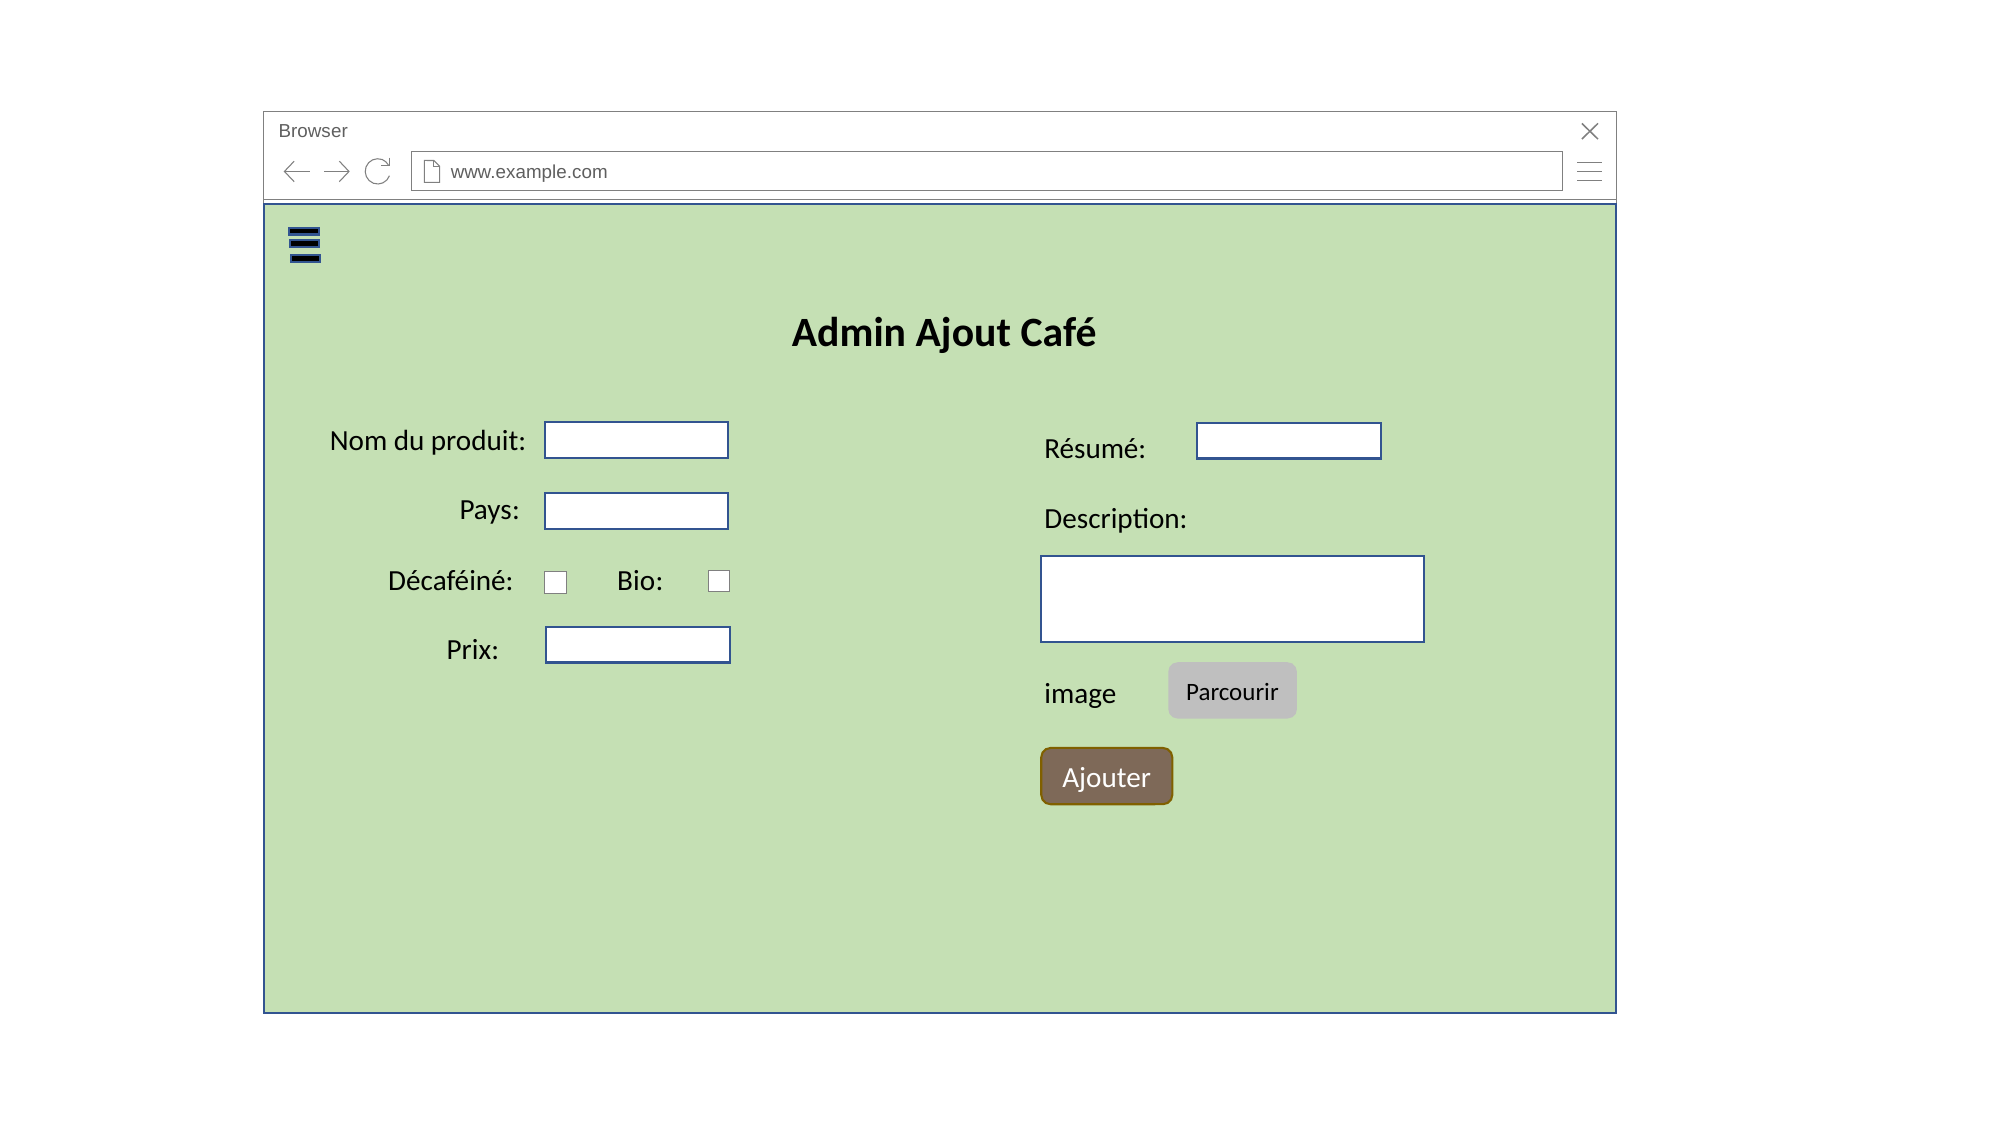

Browser

www.example.com

Admin Ajout Café
Nom du produit:

                    Pays:

         Décaféiné:                Bio:

                  Prix:

Résumé:

Description:

image

Parcourir
Ajouter